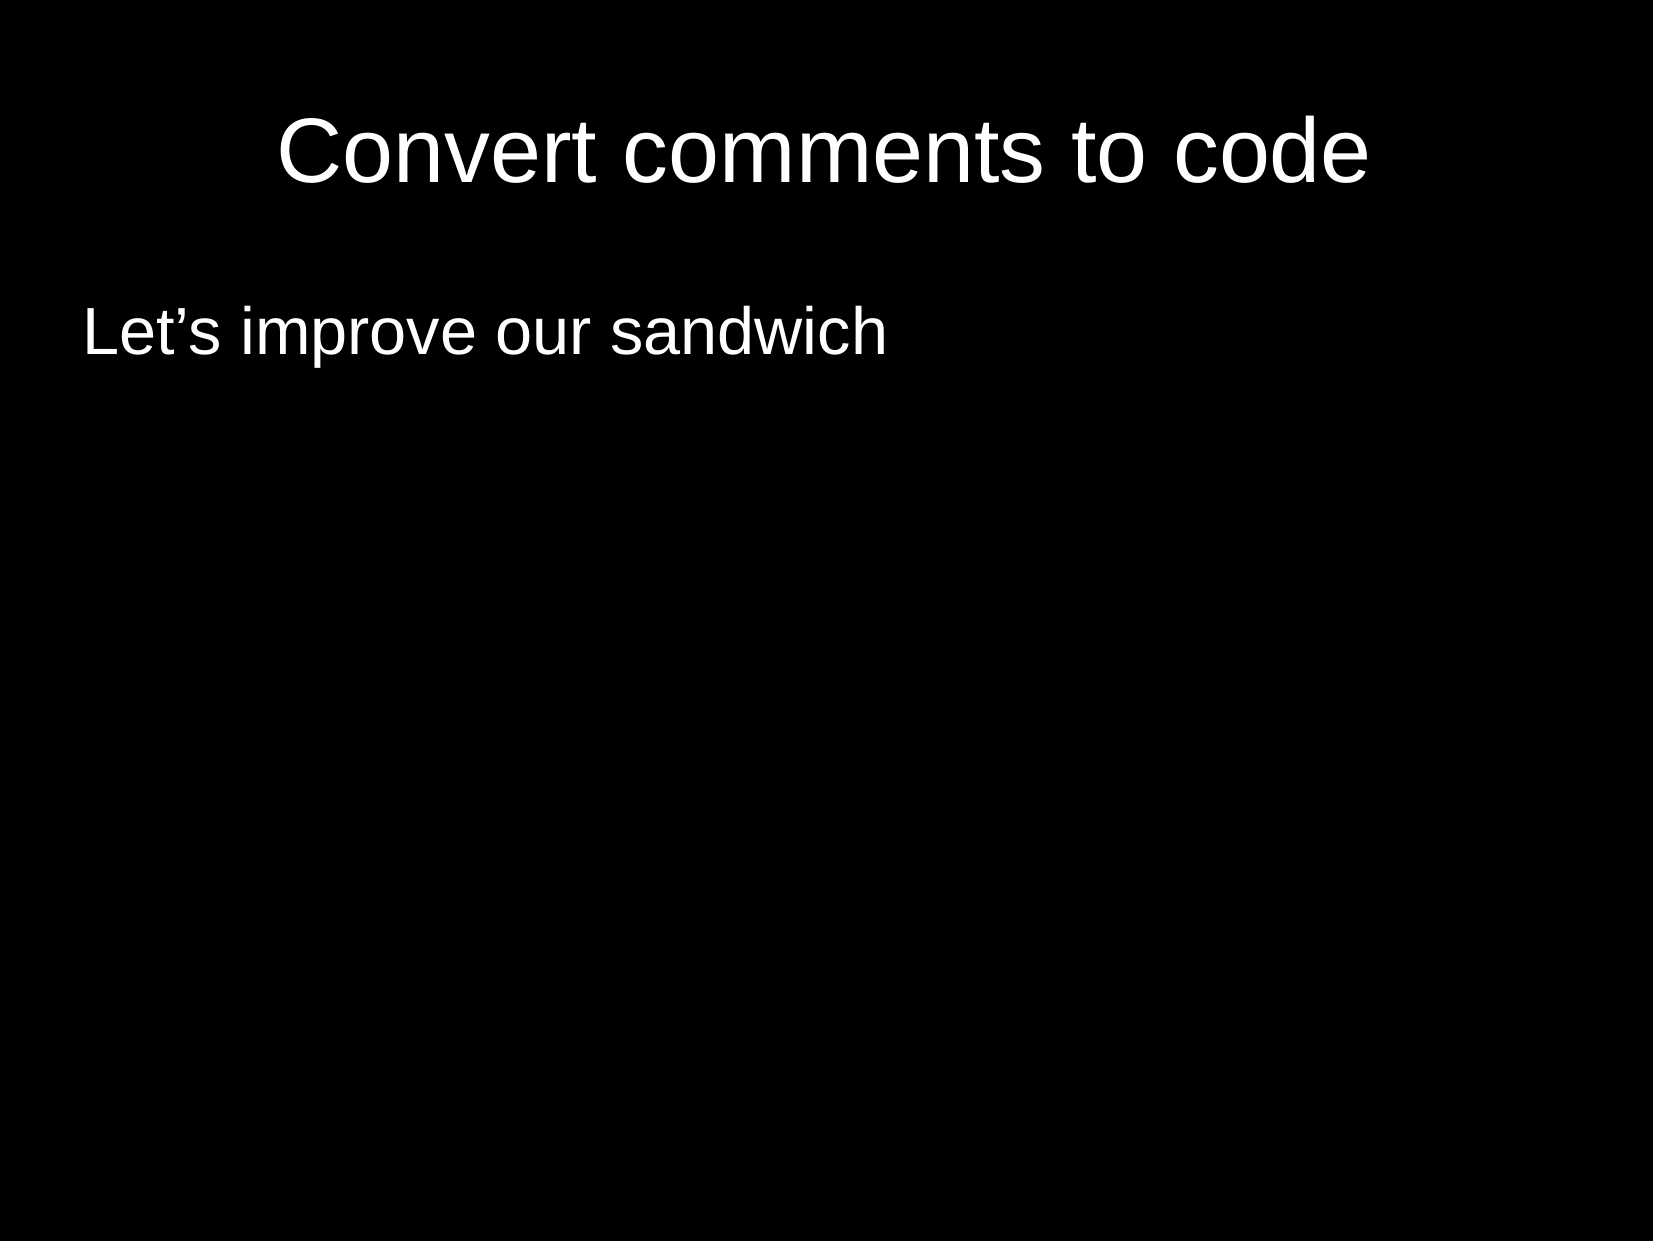

# Convert comments to code
Let’s improve our sandwich